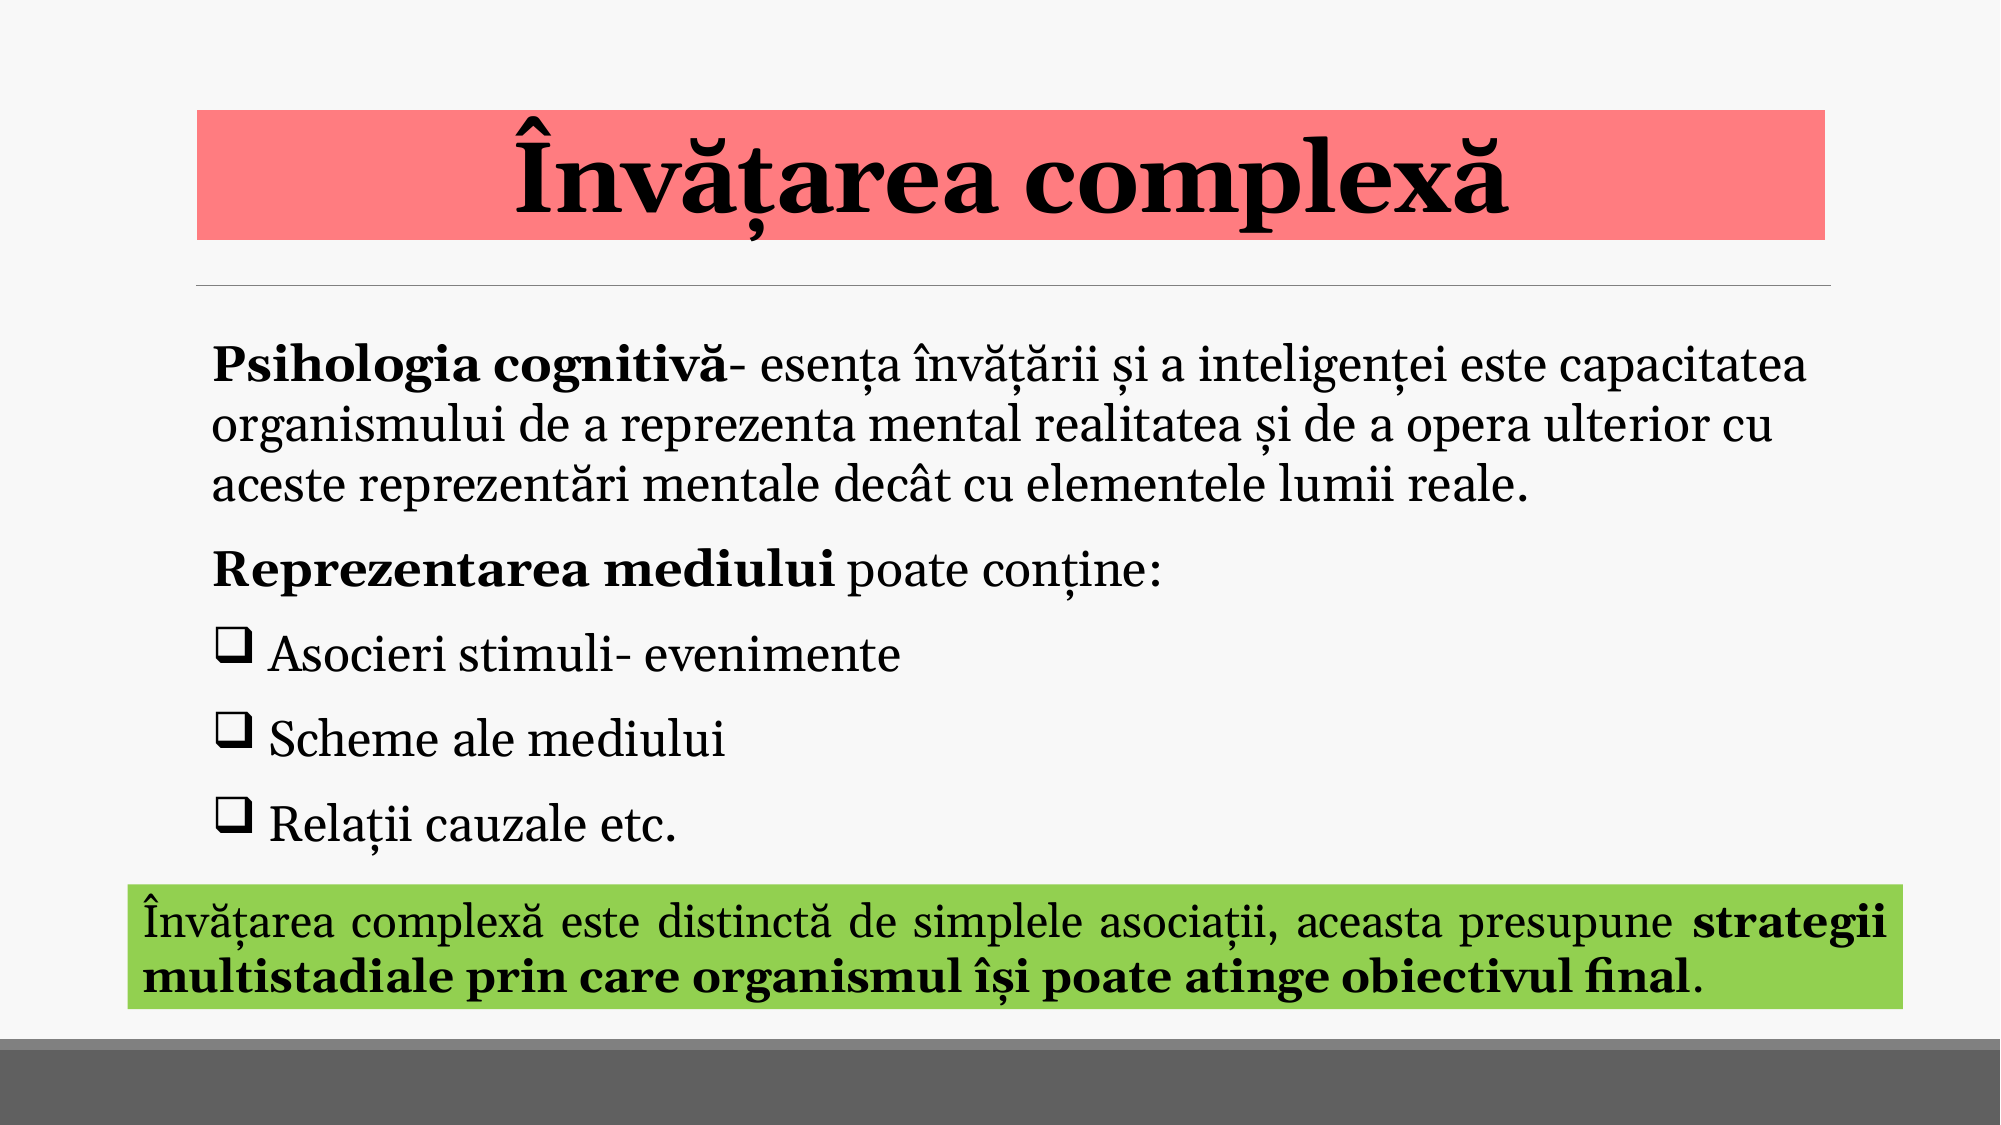

# Învăţarea complexă
Psihologia cognitivă- esența învățării și a inteligenței este capacitatea organismului de a reprezenta mental realitatea şi de a opera ulterior cu aceste reprezentări mentale decât cu elementele lumii reale.
Reprezentarea mediului poate conține:
Asocieri stimuli- evenimente
Scheme ale mediului
Relații cauzale etc.
Învăţarea complexă este distinctă de simplele asociații, aceasta presupune strategii multistadiale prin care organismul îşi poate atinge obiectivul final.